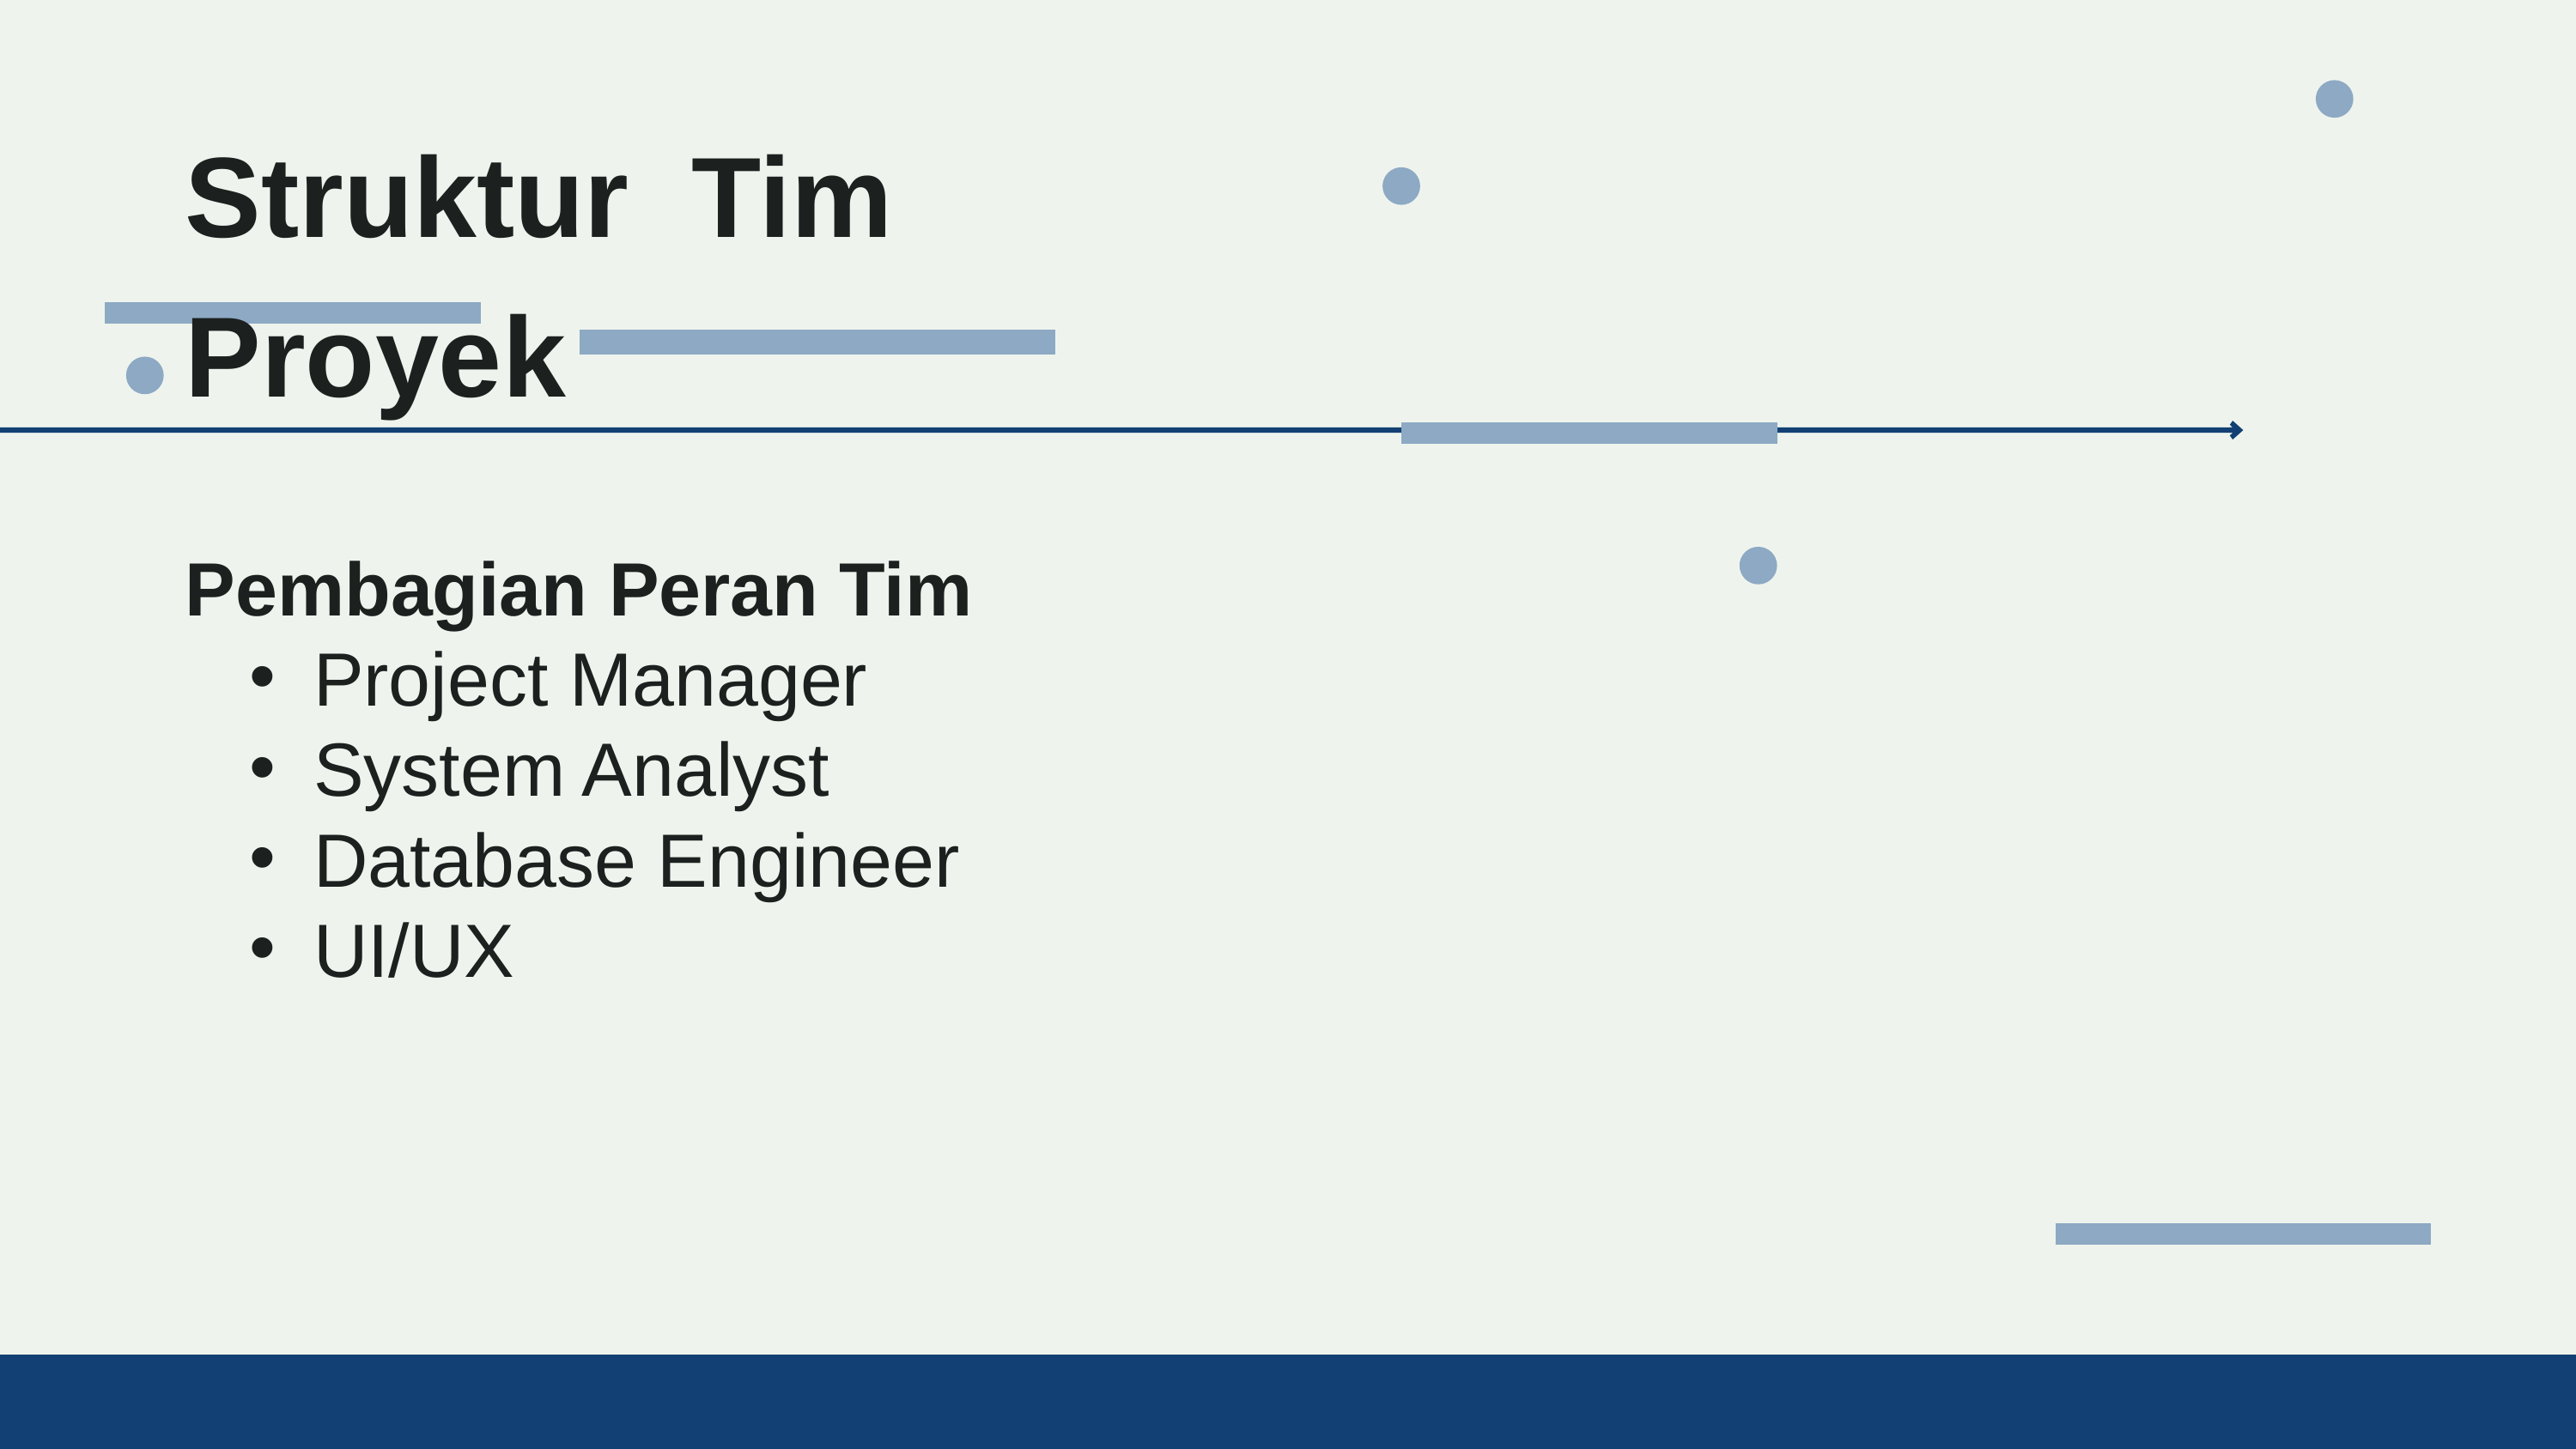

Struktur  Tim Proyek

Pembagian Peran Tim
Project Manager
System Analyst
Database Engineer
UI/UX